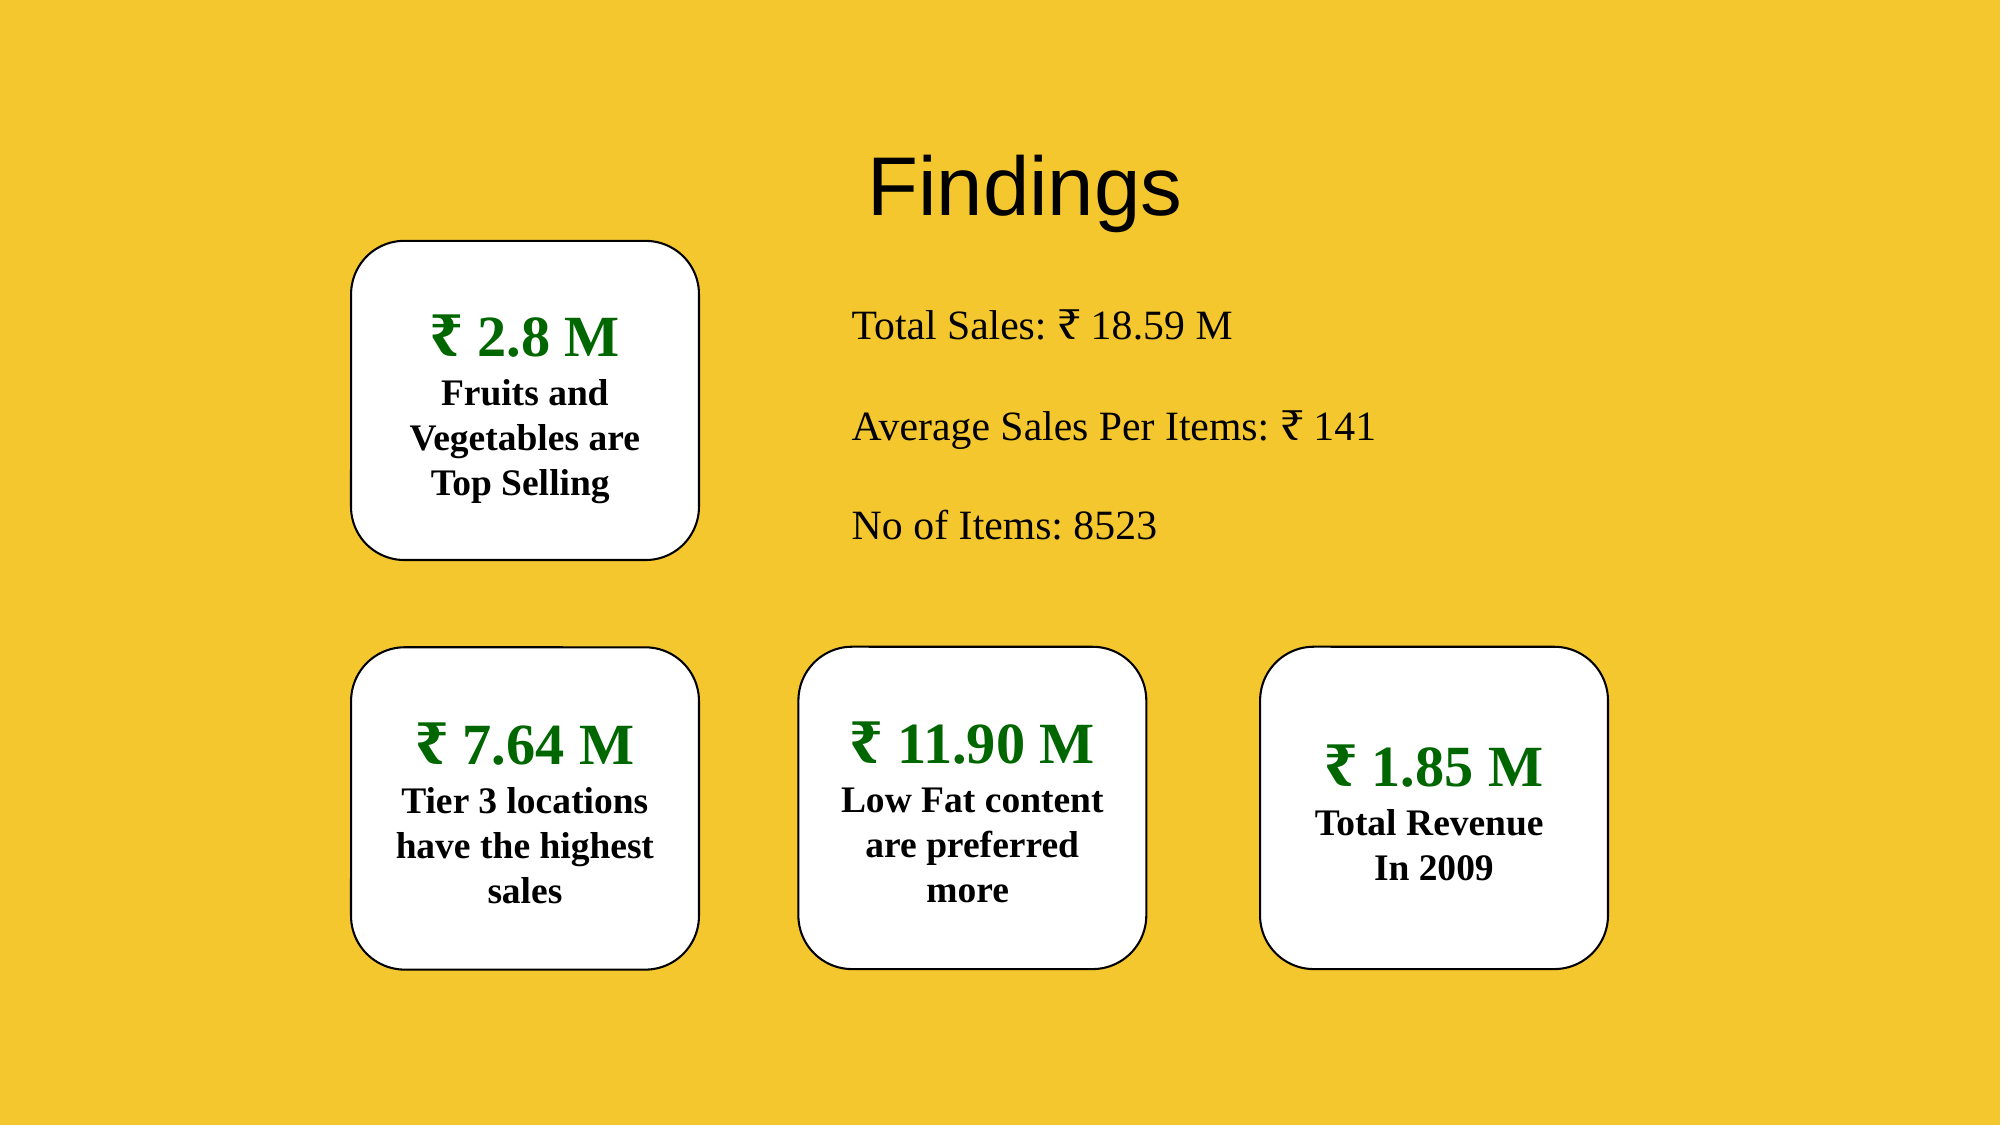

Findings
₹ 2.8 M
Fruits and
Vegetables are Top Selling
Total Sales: ₹ 18.59 M
Average Sales Per Items: ₹ 141
No of Items: 8523
₹ 11.90 M
Low Fat content are preferred more
₹ 1.85 M
Total Revenue
In 2009
₹ 7.64 M
Tier 3 locations have the highest sales